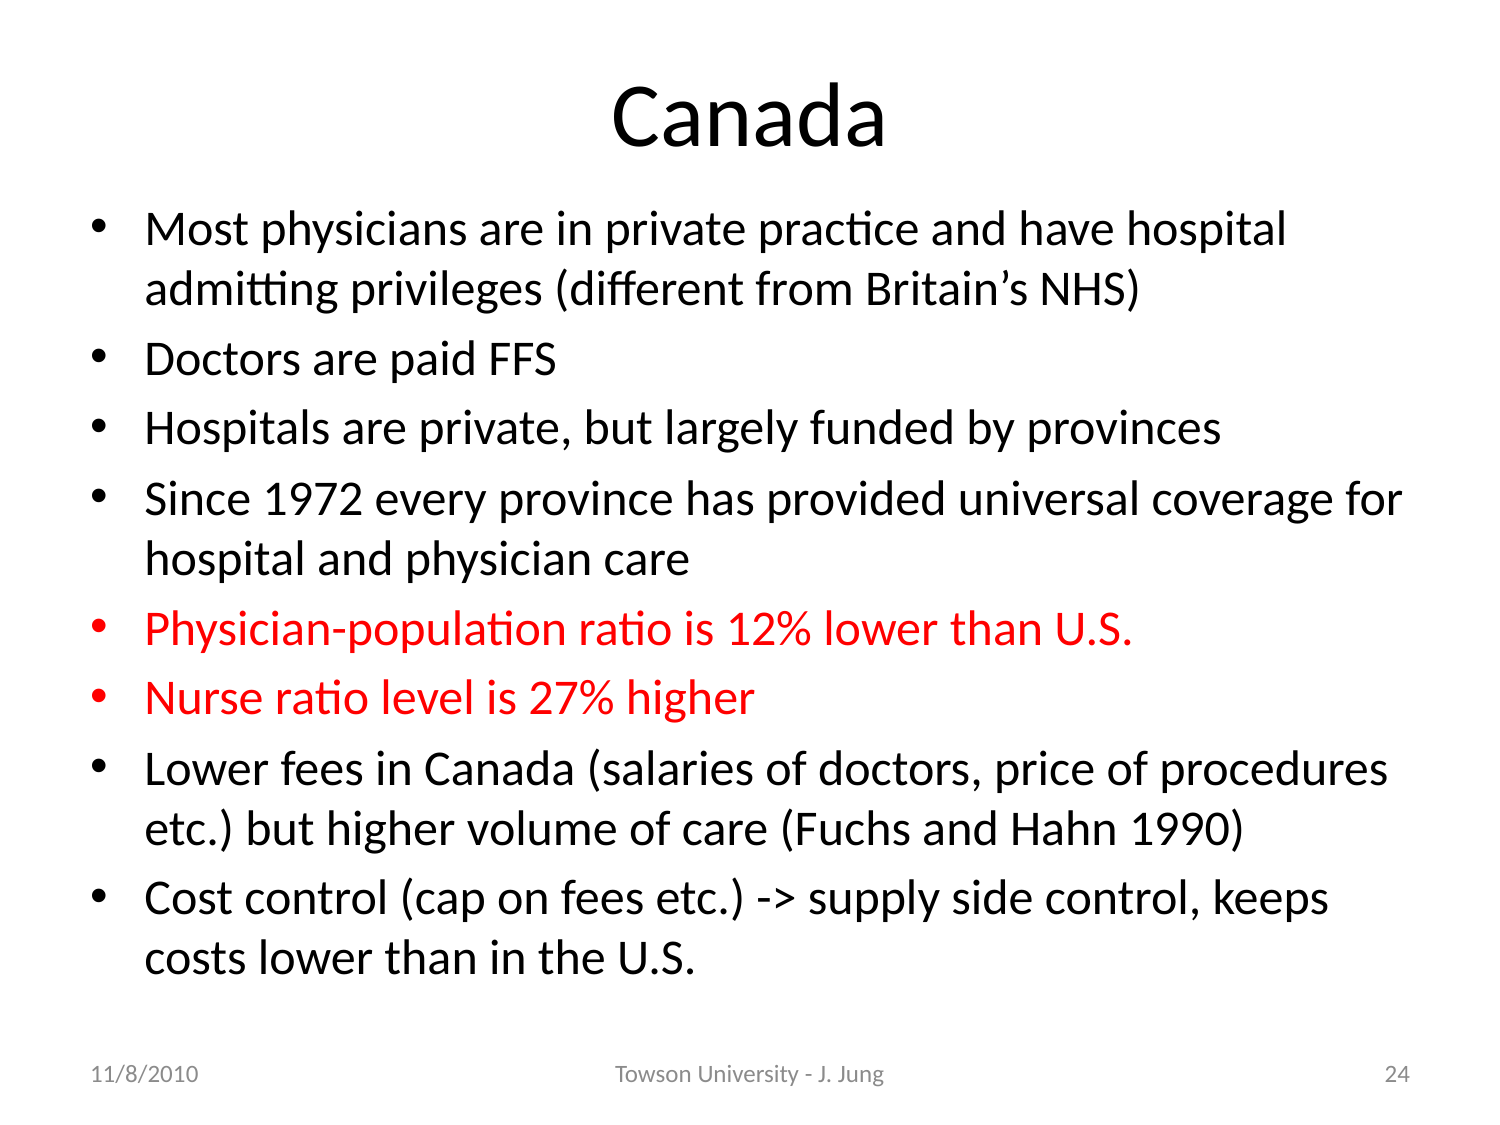

# Canada
Most physicians are in private practice and have hospital admitting privileges (different from Britain’s NHS)
Doctors are paid FFS
Hospitals are private, but largely funded by provinces
Since 1972 every province has provided universal coverage for hospital and physician care
Physician-population ratio is 12% lower than U.S.
Nurse ratio level is 27% higher
Lower fees in Canada (salaries of doctors, price of procedures etc.) but higher volume of care (Fuchs and Hahn 1990)
Cost control (cap on fees etc.) -> supply side control, keeps costs lower than in the U.S.
11/8/2010
Towson University - J. Jung
24